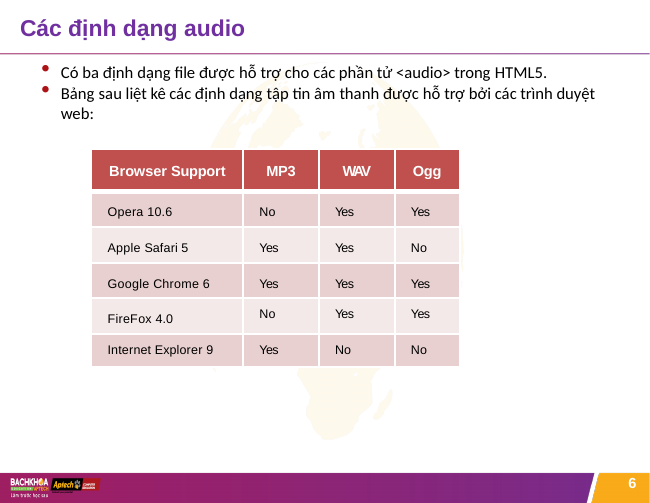

# Các định dạng audio
Có ba định dạng file được hỗ trợ cho các phần tử <audio> trong HTML5.
Bảng sau liệt kê các định dạng tập tin âm thanh được hỗ trợ bởi các trình duyệt  web:
| Browser Support | MP3 | WAV | Ogg |
| --- | --- | --- | --- |
| Opera 10.6 | No | Yes | Yes |
| Apple Safari 5 | Yes | Yes | No |
| Google Chrome 6 | Yes | Yes | Yes |
| FireFox 4.0 | No | Yes | Yes |
| Internet Explorer 9 | Yes | No | No |
6